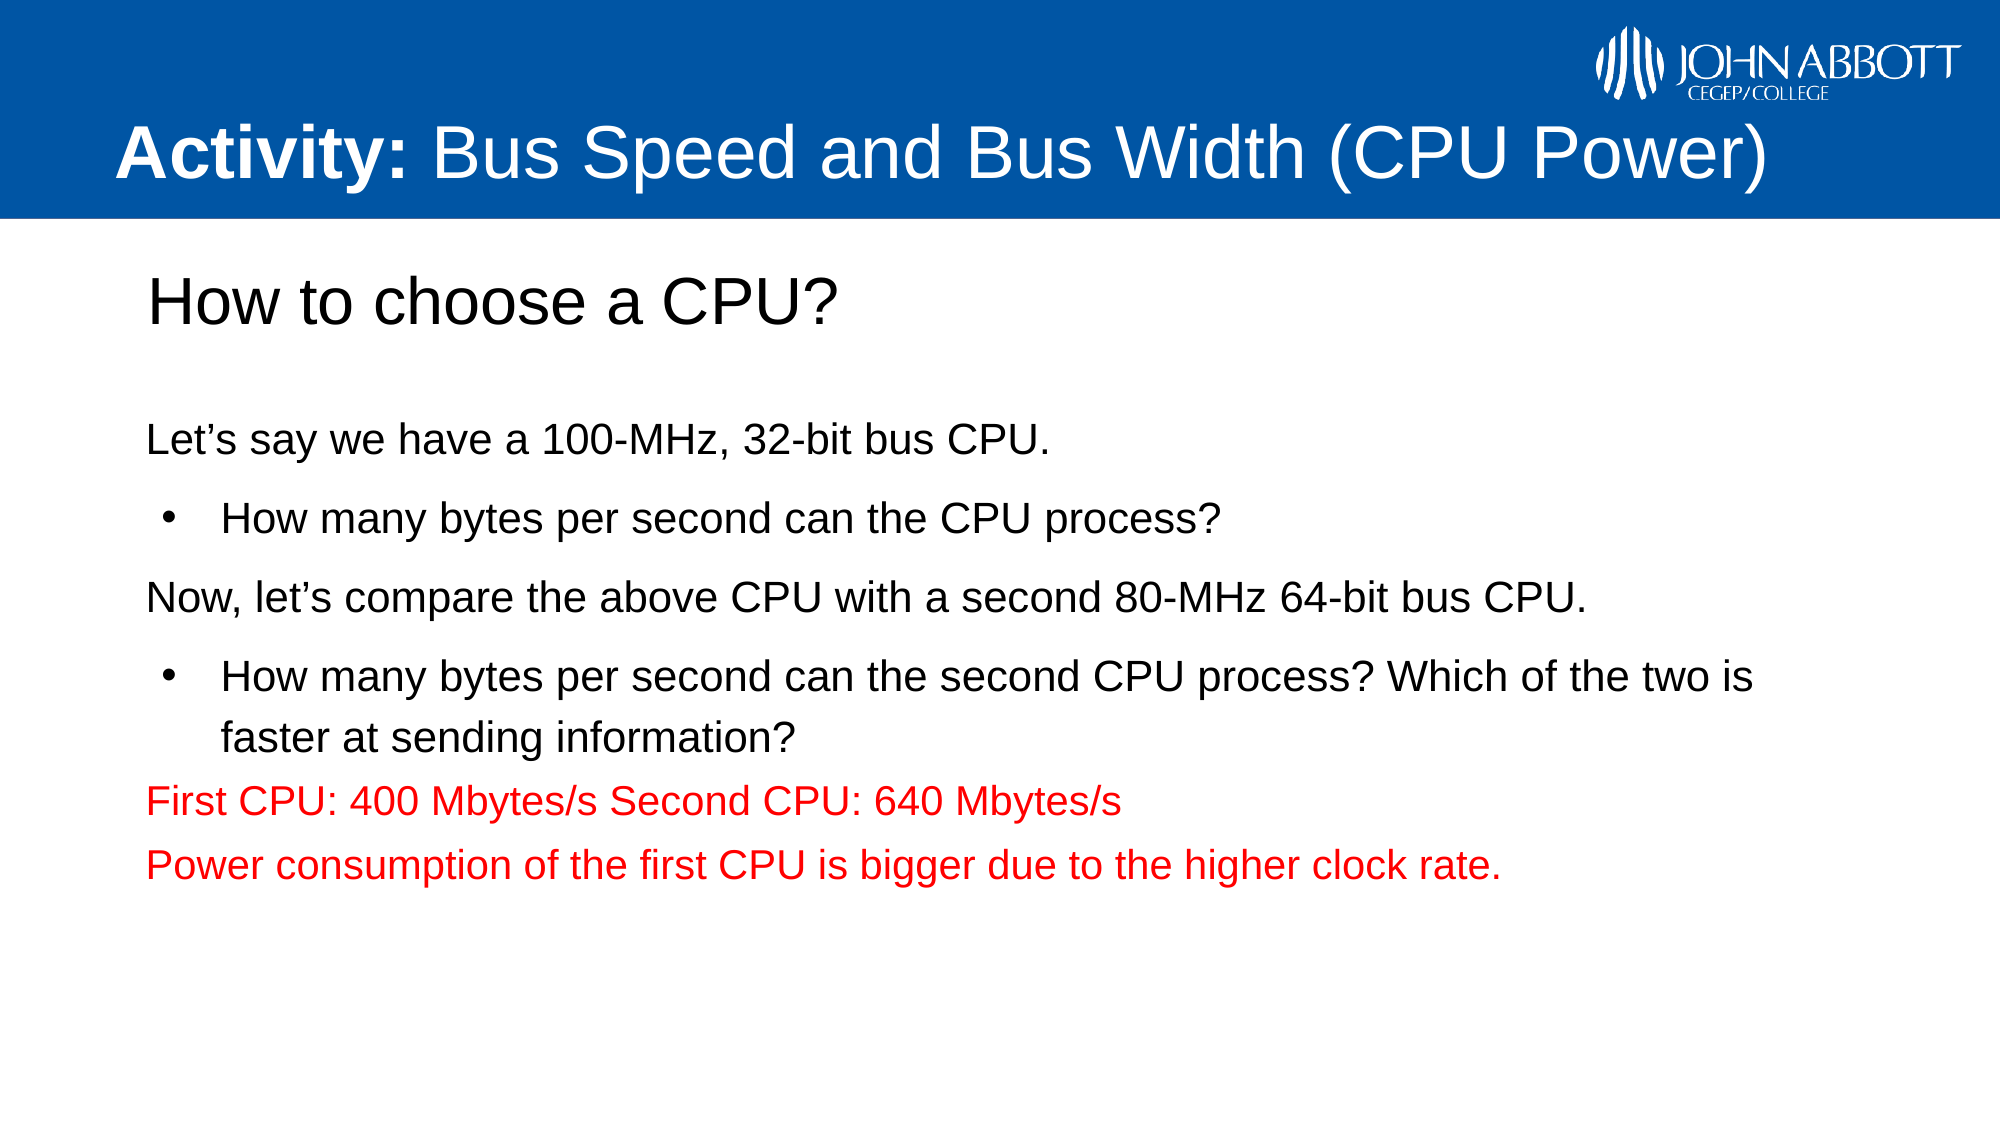

# Activity: Bus Speed and Bus Width (CPU Power)
How to choose a CPU?
Let’s say we have a 100-MHz, 32-bit bus CPU.
How many bytes per second can the CPU process?
Now, let’s compare the above CPU with a second 80-MHz 64-bit bus CPU.
How many bytes per second can the second CPU process? Which of the two is faster at sending information?
First CPU: 400 Mbytes/s Second CPU: 640 Mbytes/s
Power consumption of the first CPU is bigger due to the higher clock rate.